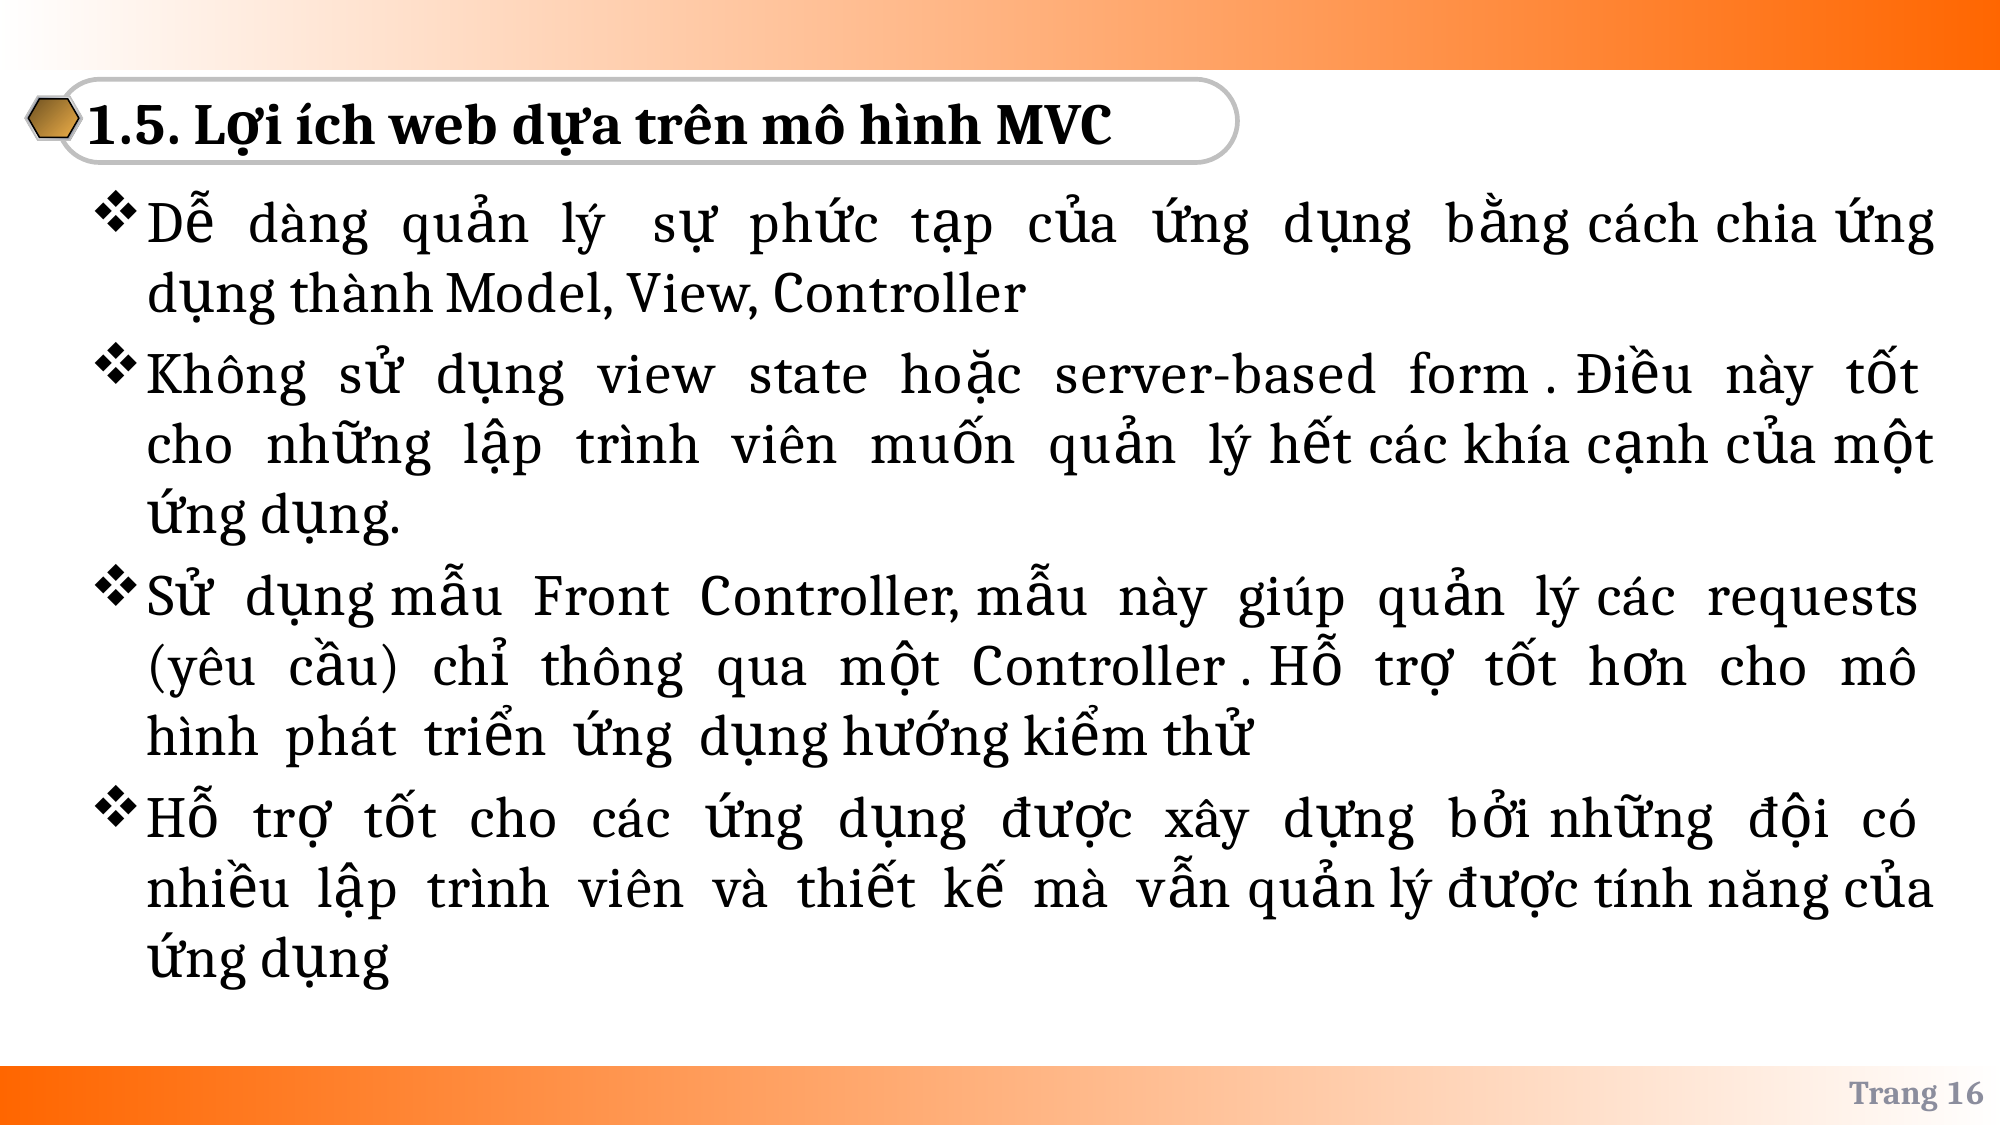

1.5. Lợi ích web dựa trên mô hình MVC

Dễ  dàng  quản  lý   sự  phức  tạp  của  ứng  dụng  bằng cách chia ứng dụng thành Model, View, Controller
Không  sử  dụng  view  state  hoặc  server-based  form . Điều  này  tốt  cho  những  lập  trình  viên  muốn  quản  lý hết các khía cạnh của một ứng dụng.
Sử  dụng mẫu  Front  Controller, mẫu  này  giúp  quản  lý các  requests  (yêu  cầu)  chỉ  thông  qua  một  Controller . Hỗ  trợ  tốt  hơn  cho  mô  hình  phát  triển  ứng  dụng hướng kiểm thử
Hỗ  trợ  tốt  cho  các  ứng  dụng  được  xây  dựng  bởi những  đội  có  nhiều  lập  trình  viên  và  thiết  kế  mà  vẫn quản lý được tính năng của ứng dụng
Trang 16